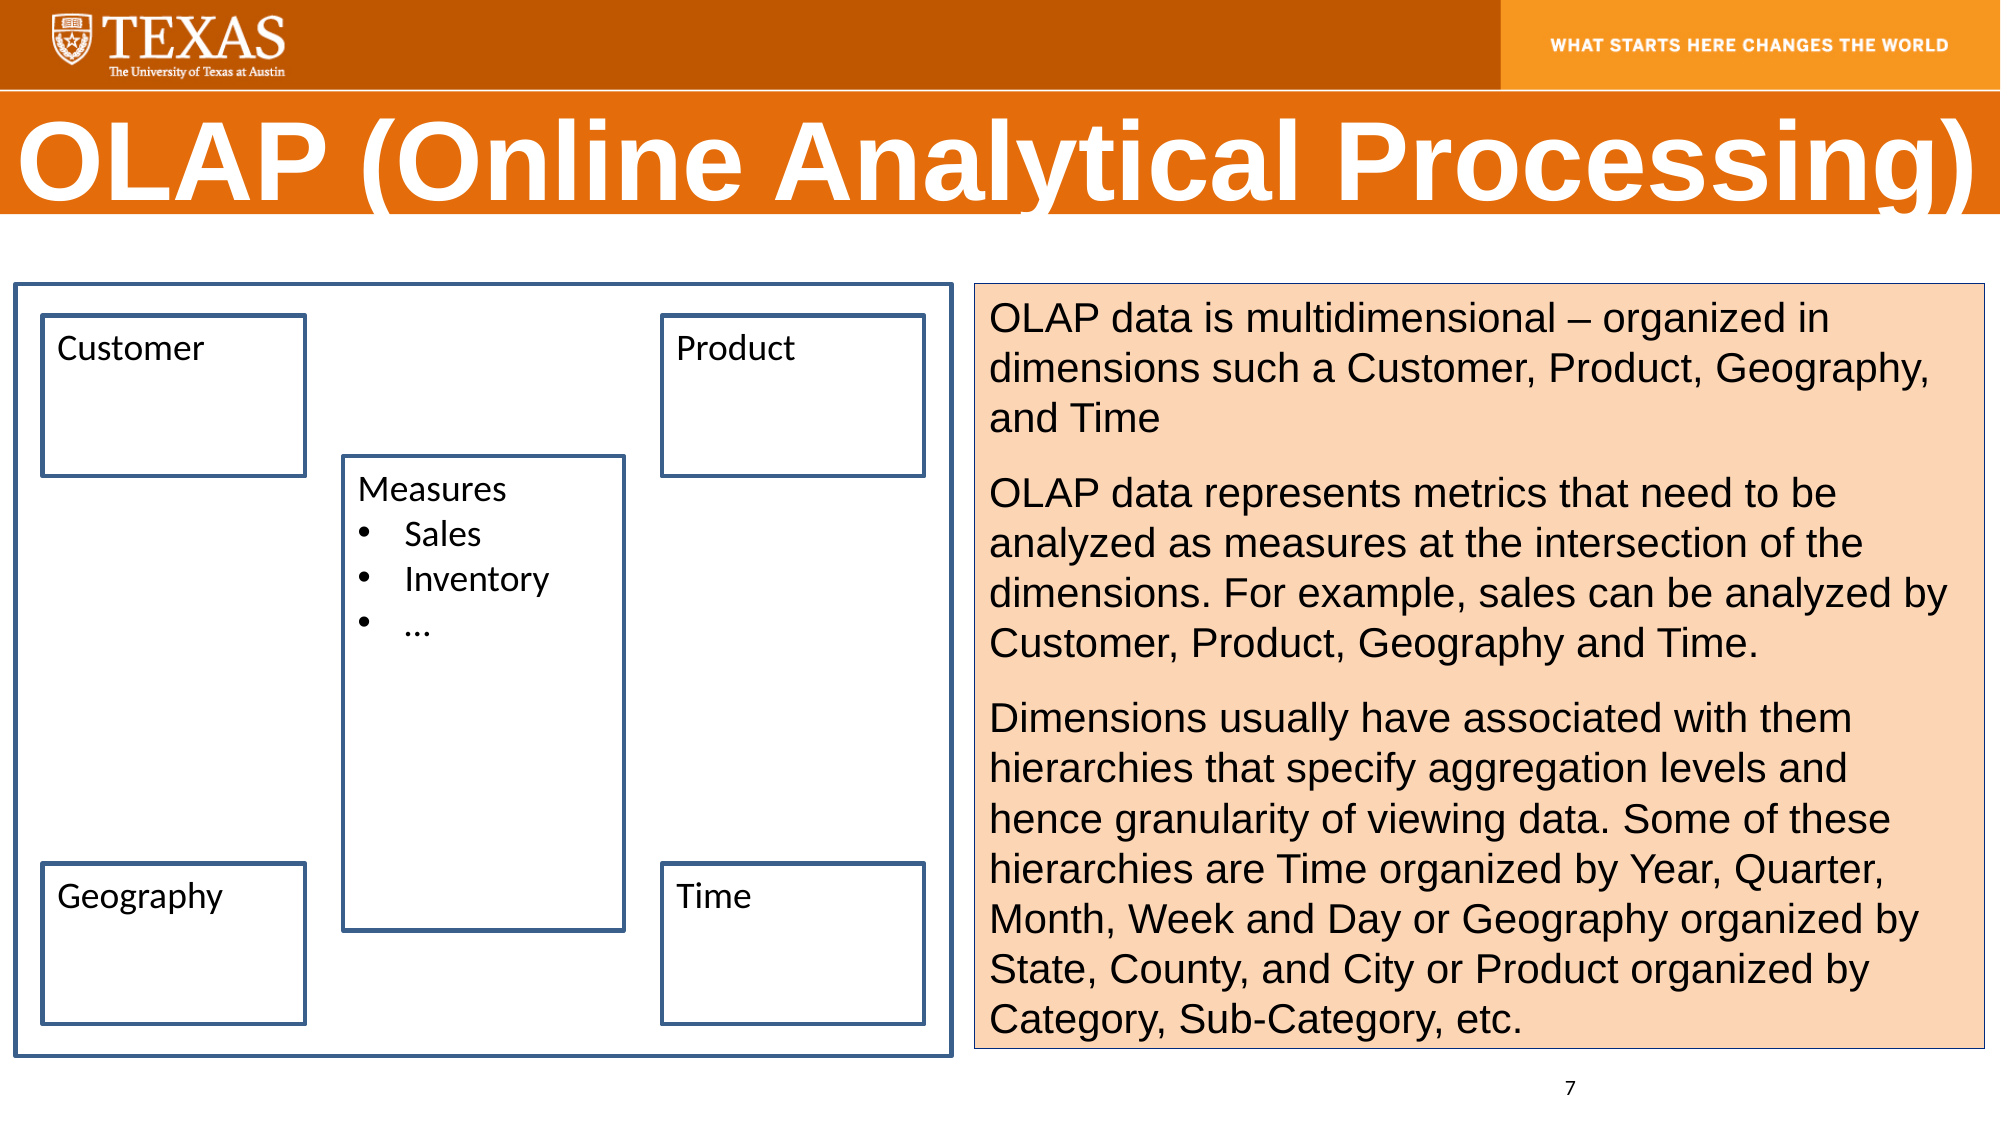

OLAP (Online Analytical Processing)

Customer
Geography
Product
Time
Measures
Sales
Inventory
…

OLAP data is multidimensional – organized in dimensions such a Customer, Product, Geography, and Time
OLAP data represents metrics that need to be analyzed as measures at the intersection of the dimensions. For example, sales can be analyzed by Customer, Product, Geography and Time.
Dimensions usually have associated with them hierarchies that specify aggregation levels and hence granularity of viewing data. Some of these hierarchies are Time organized by Year, Quarter, Month, Week and Day or Geography organized by State, County, and City or Product organized by Category, Sub-Category, etc.
7